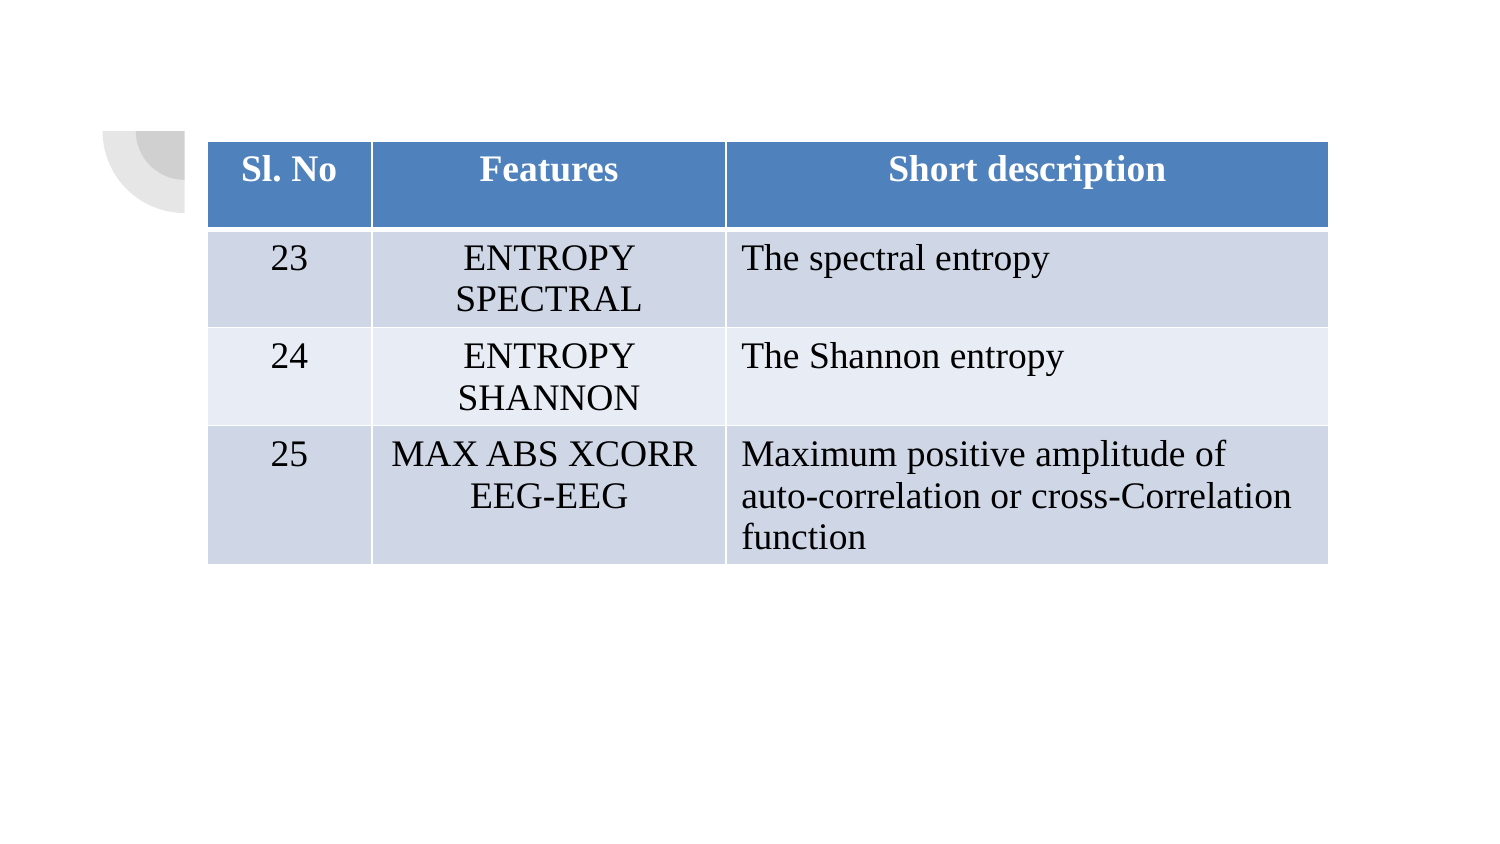

| Sl. No | Features | Short description |
| --- | --- | --- |
| 23 | ENTROPY SPECTRAL | The spectral entropy |
| 24 | ENTROPY SHANNON | The Shannon entropy |
| 25 | MAX ABS XCORR EEG-EEG | Maximum positive amplitude of auto-correlation or cross-Correlation function |